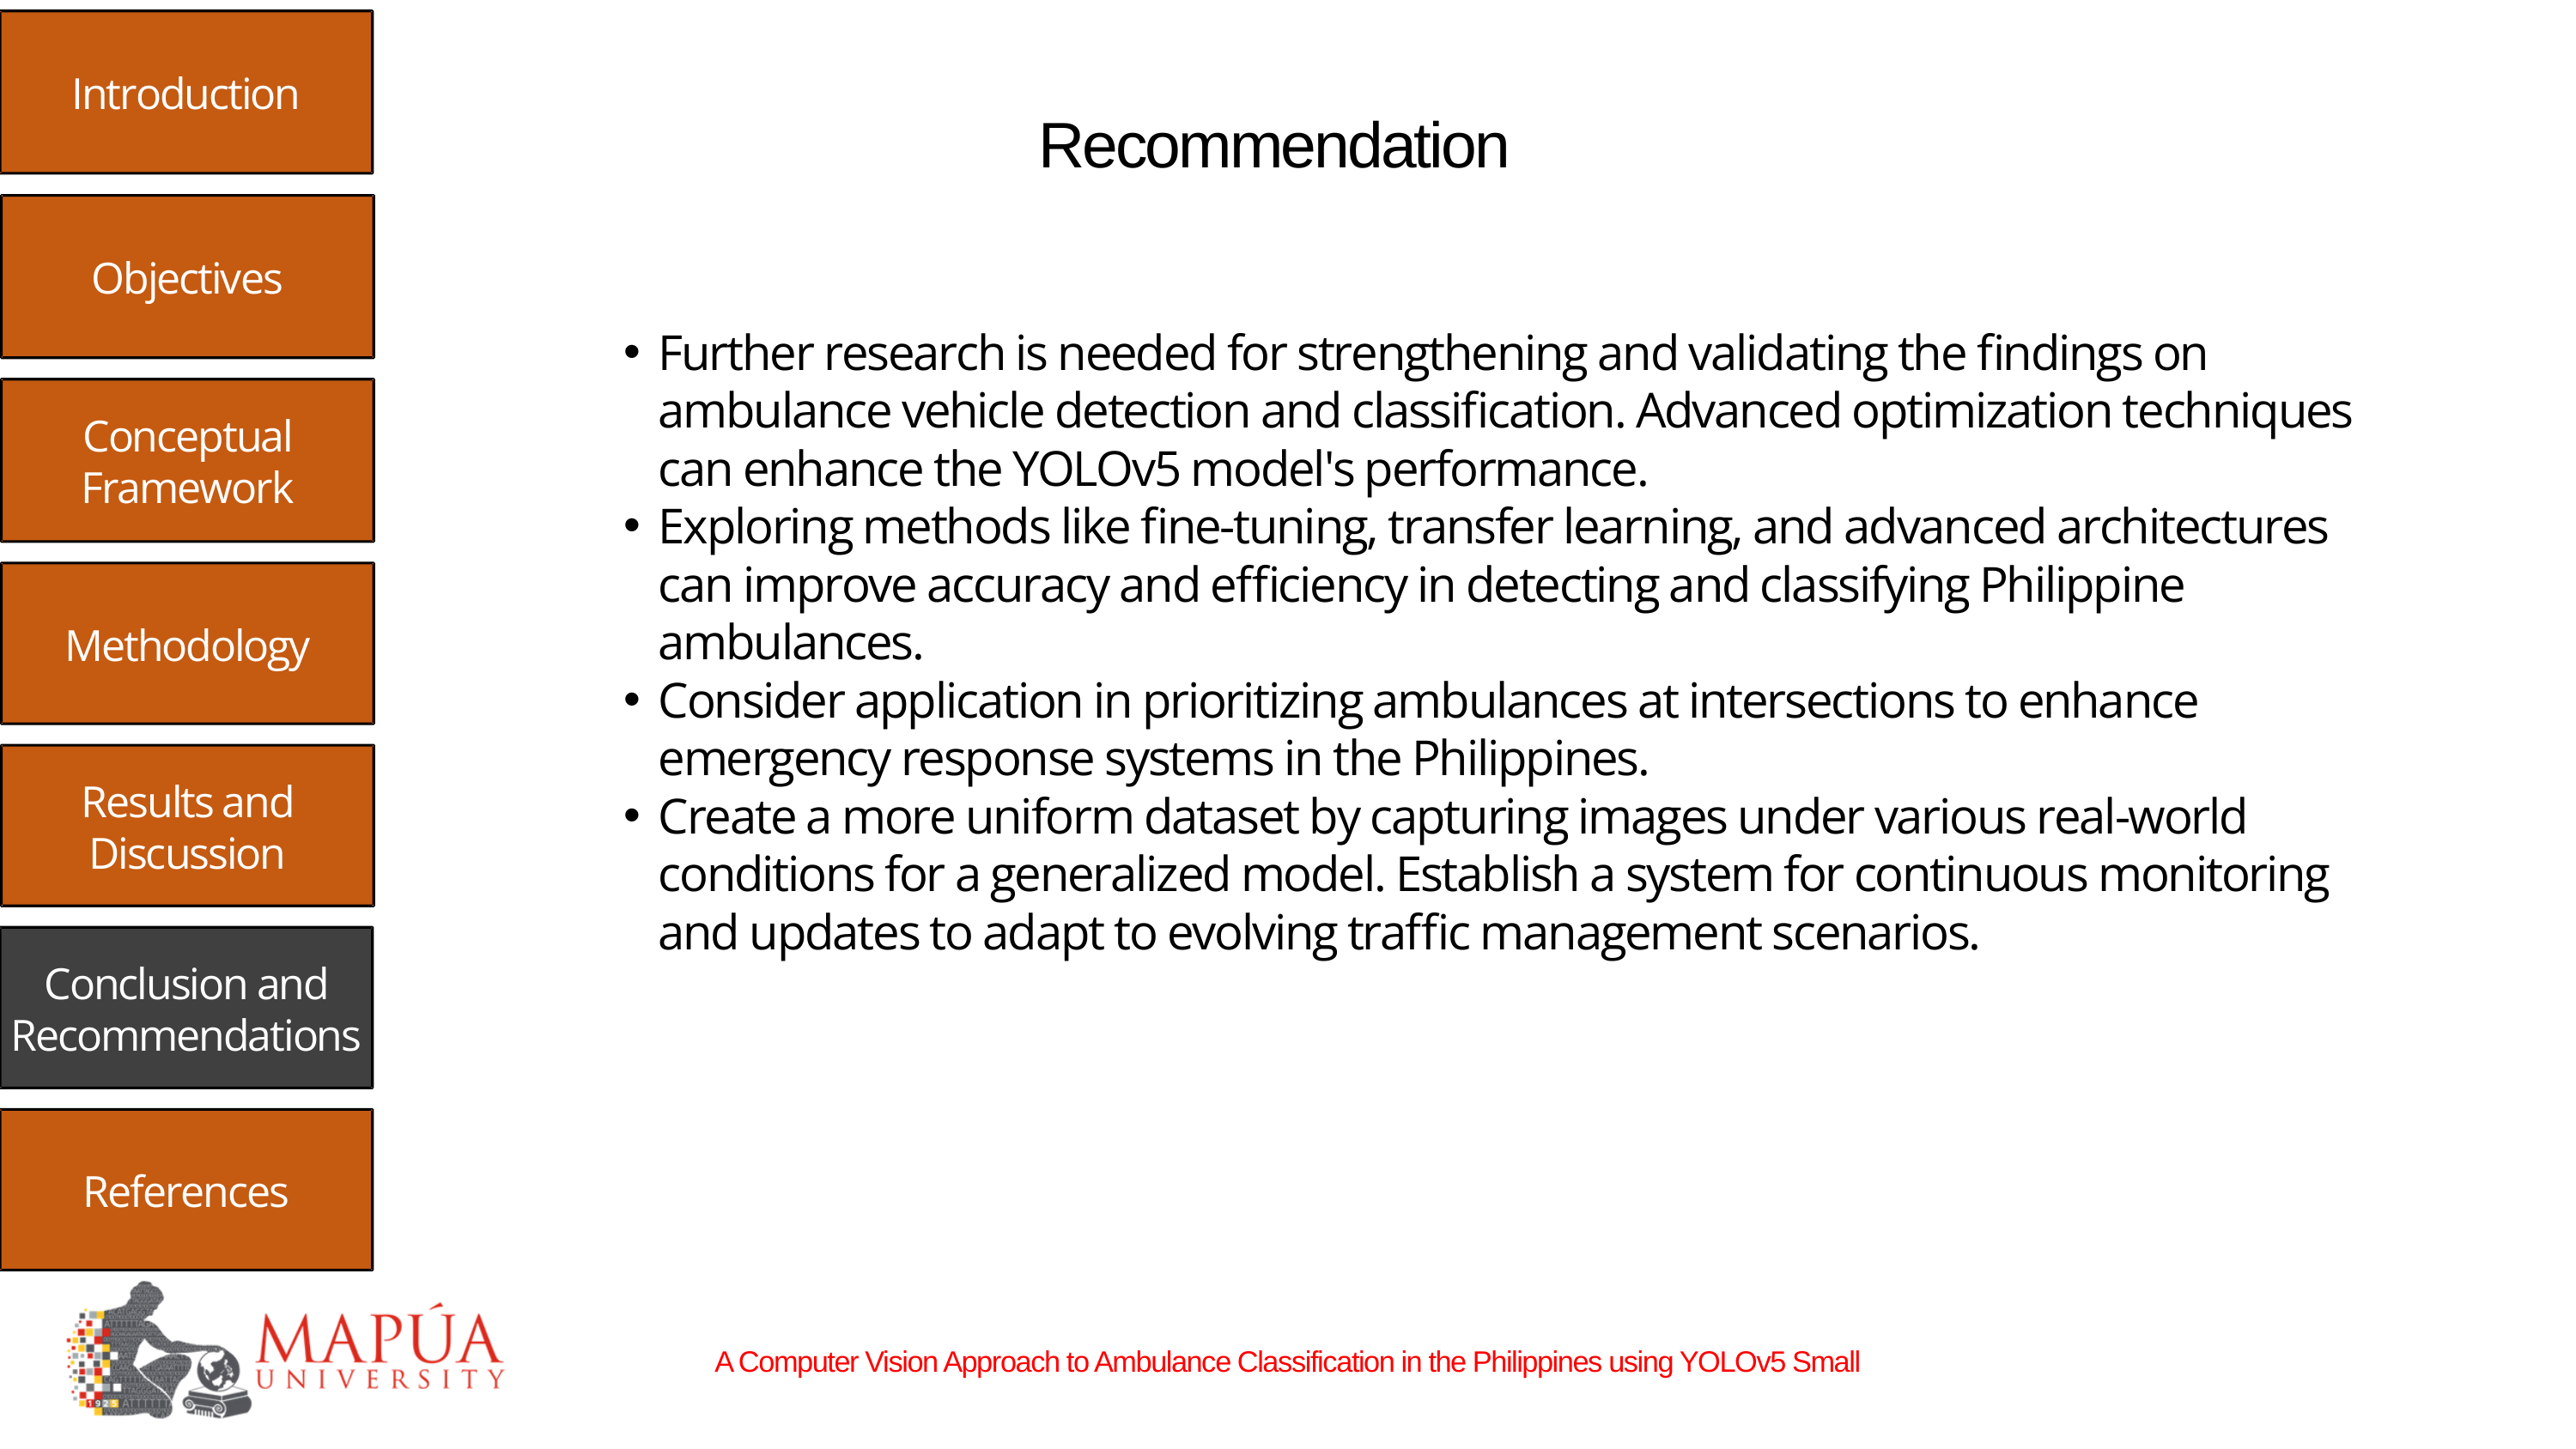

Introduction

Recommendation

Objectives

Further research is needed for strengthening and validating the findings on ambulance vehicle detection and classification. Advanced optimization techniques can enhance the YOLOv5 model's performance.
Exploring methods like fine-tuning, transfer learning, and advanced architectures can improve accuracy and efficiency in detecting and classifying Philippine ambulances.
Consider application in prioritizing ambulances at intersections to enhance emergency response systems in the Philippines.
Create a more uniform dataset by capturing images under various real-world conditions for a generalized model. Establish a system for continuous monitoring and updates to adapt to evolving traffic management scenarios.

Conceptual Framework

Methodology

Results and Discussion

Conclusion and Recommendations

References

A Computer Vision Approach to Ambulance Classification in the Philippines using YOLOv5 Small